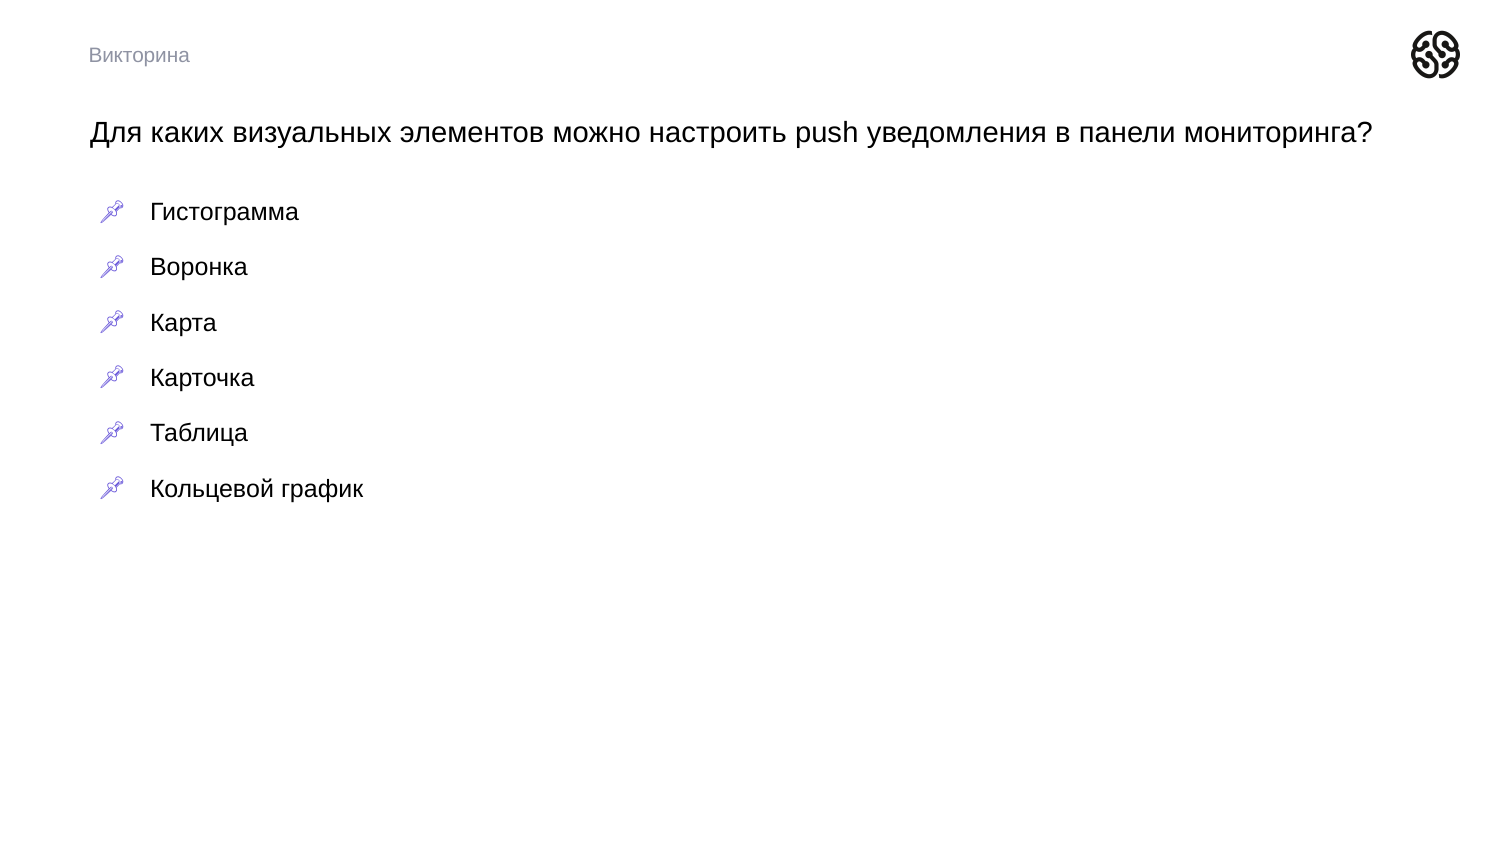

Викторина
# Для каких визуальных элементов можно настроить push уведомления в панели мониторинга?
Гистограмма
Воронка
Карта
Карточка
Таблица
Кольцевой график